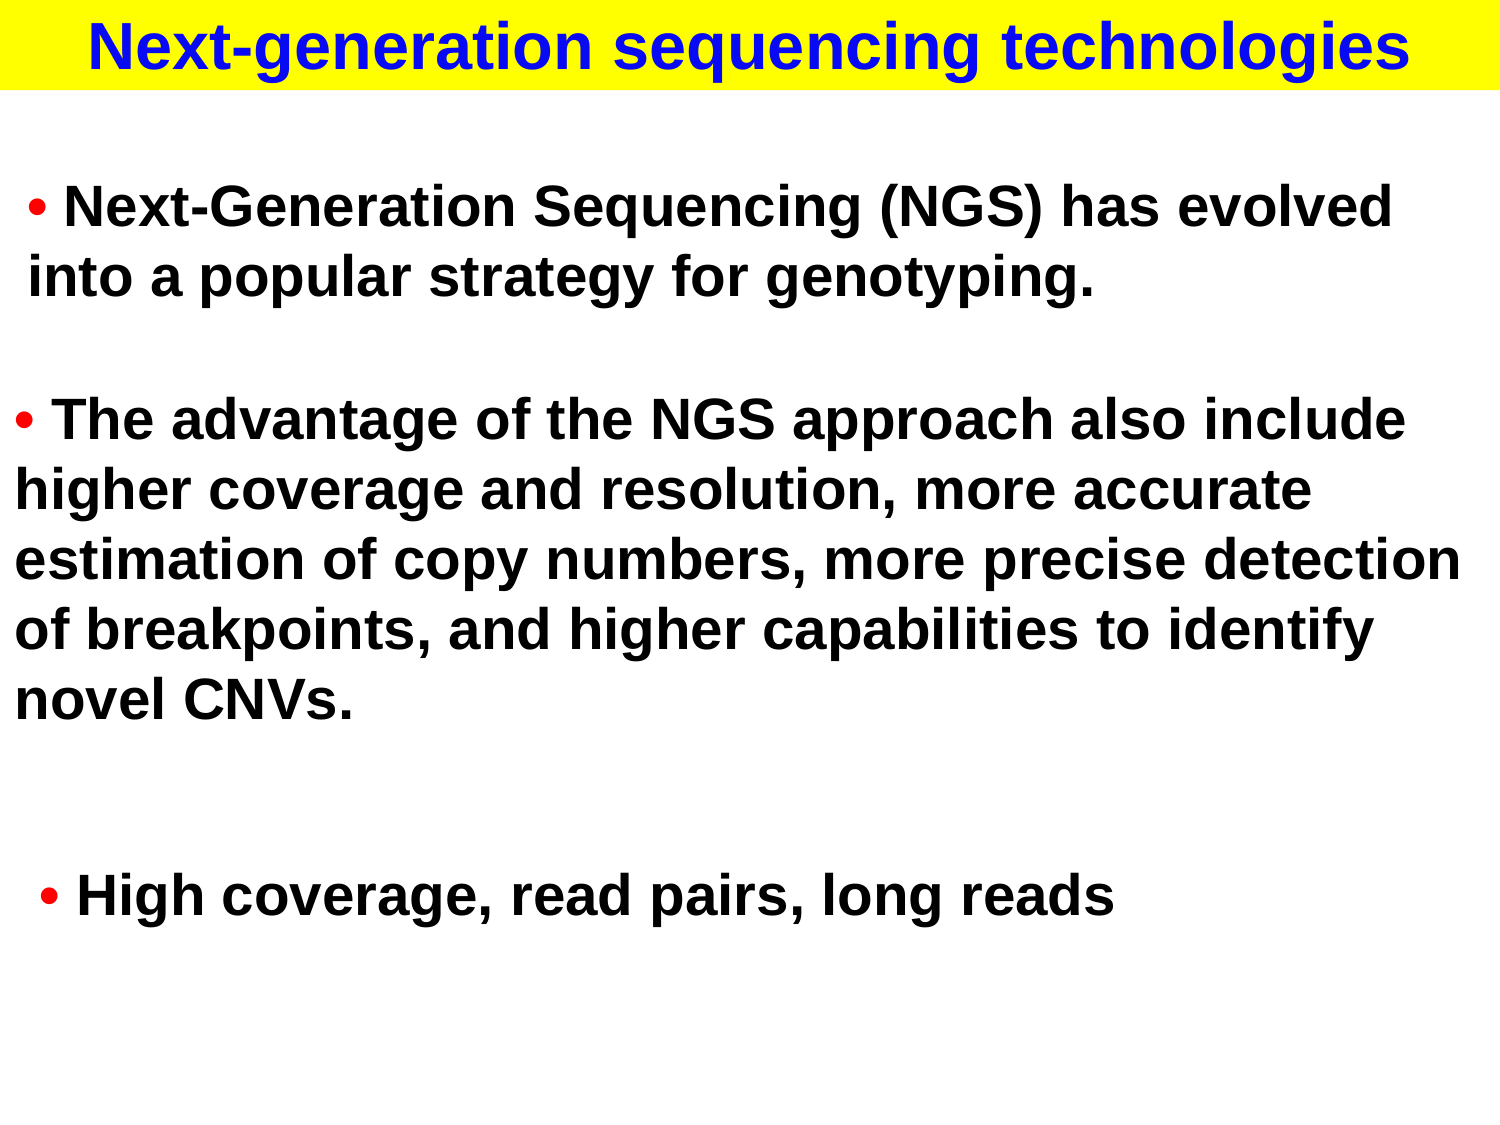

Next-generation sequencing technologies
• Next-Generation Sequencing (NGS) has evolved into a popular strategy for genotyping.
• The advantage of the NGS approach also include higher coverage and resolution, more accurate estimation of copy numbers, more precise detection of breakpoints, and higher capabilities to identify novel CNVs.
• High coverage, read pairs, long reads